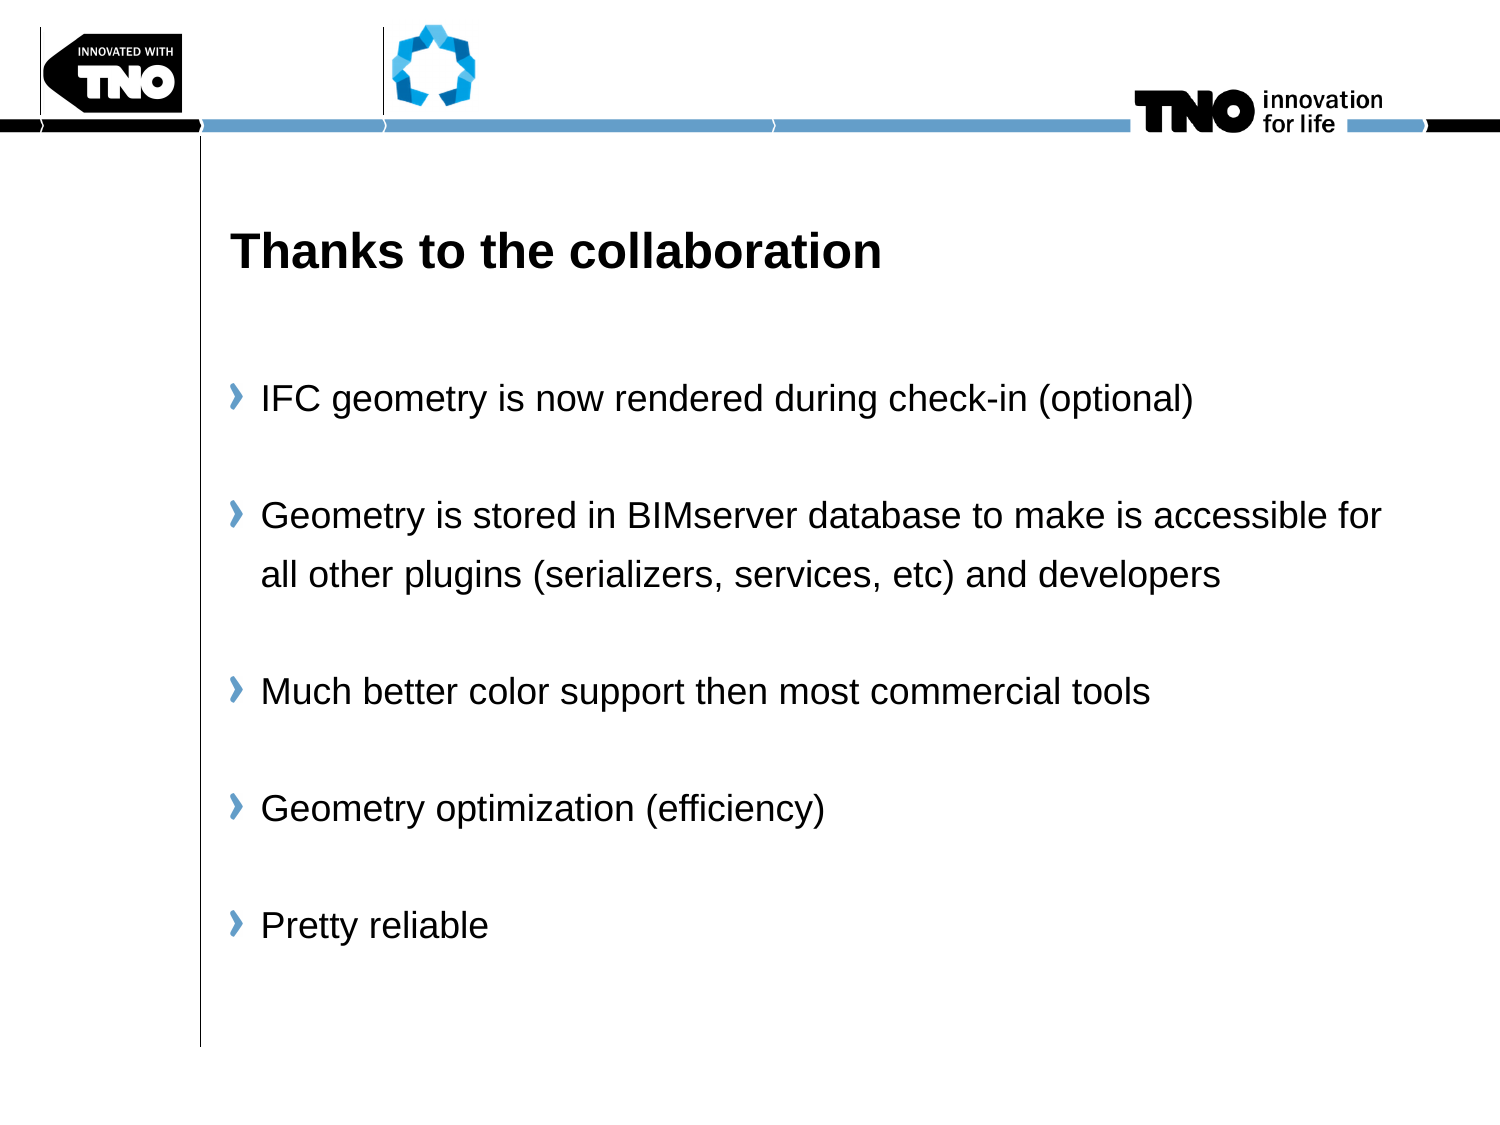

# Thanks to the collaboration
IFC geometry is now rendered during check-in (optional)

Geometry is stored in BIMserver database to make is accessible for all other plugins (serializers, services, etc) and developers

Much better color support then most commercial tools

Geometry optimization (efficiency)

Pretty reliable